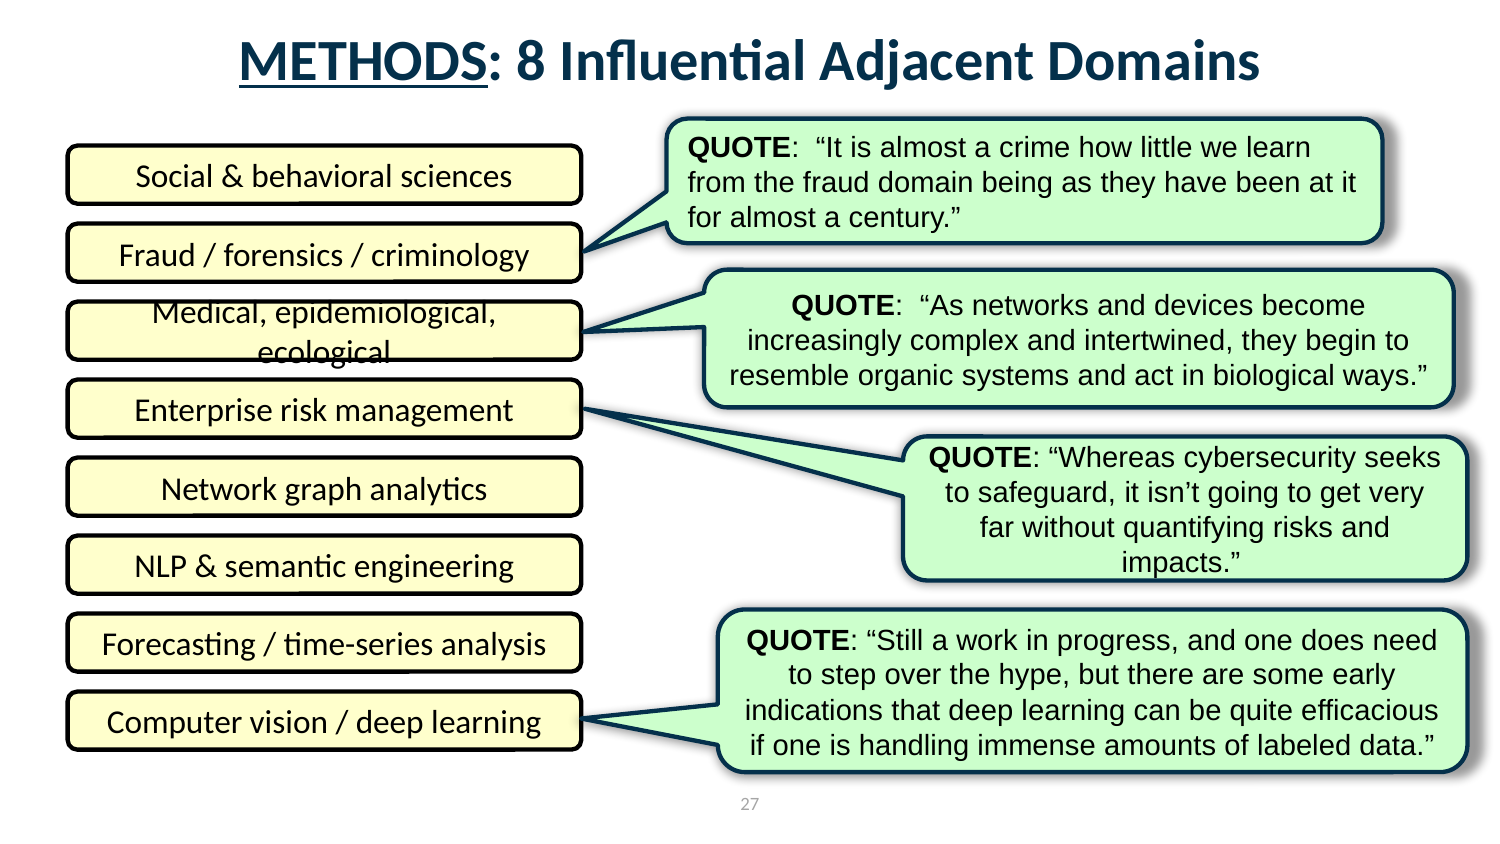

# METHODS: 8 Influential Adjacent Domains
QUOTE:  “It is almost a crime how little we learn from the fraud domain being as they have been at it for almost a century.”
Social & behavioral sciences
Fraud / forensics / criminology
QUOTE:  “As networks and devices become increasingly complex and intertwined, they begin to resemble organic systems and act in biological ways.”
Medical, epidemiological, ecological
Enterprise risk management
QUOTE: “Whereas cybersecurity seeks to safeguard, it isn’t going to get very far without quantifying risks and impacts.”
Network graph analytics
NLP & semantic engineering
QUOTE: “Still a work in progress, and one does need to step over the hype, but there are some early indications that deep learning can be quite efficacious if one is handling immense amounts of labeled data.”
Forecasting / time-series analysis
Computer vision / deep learning